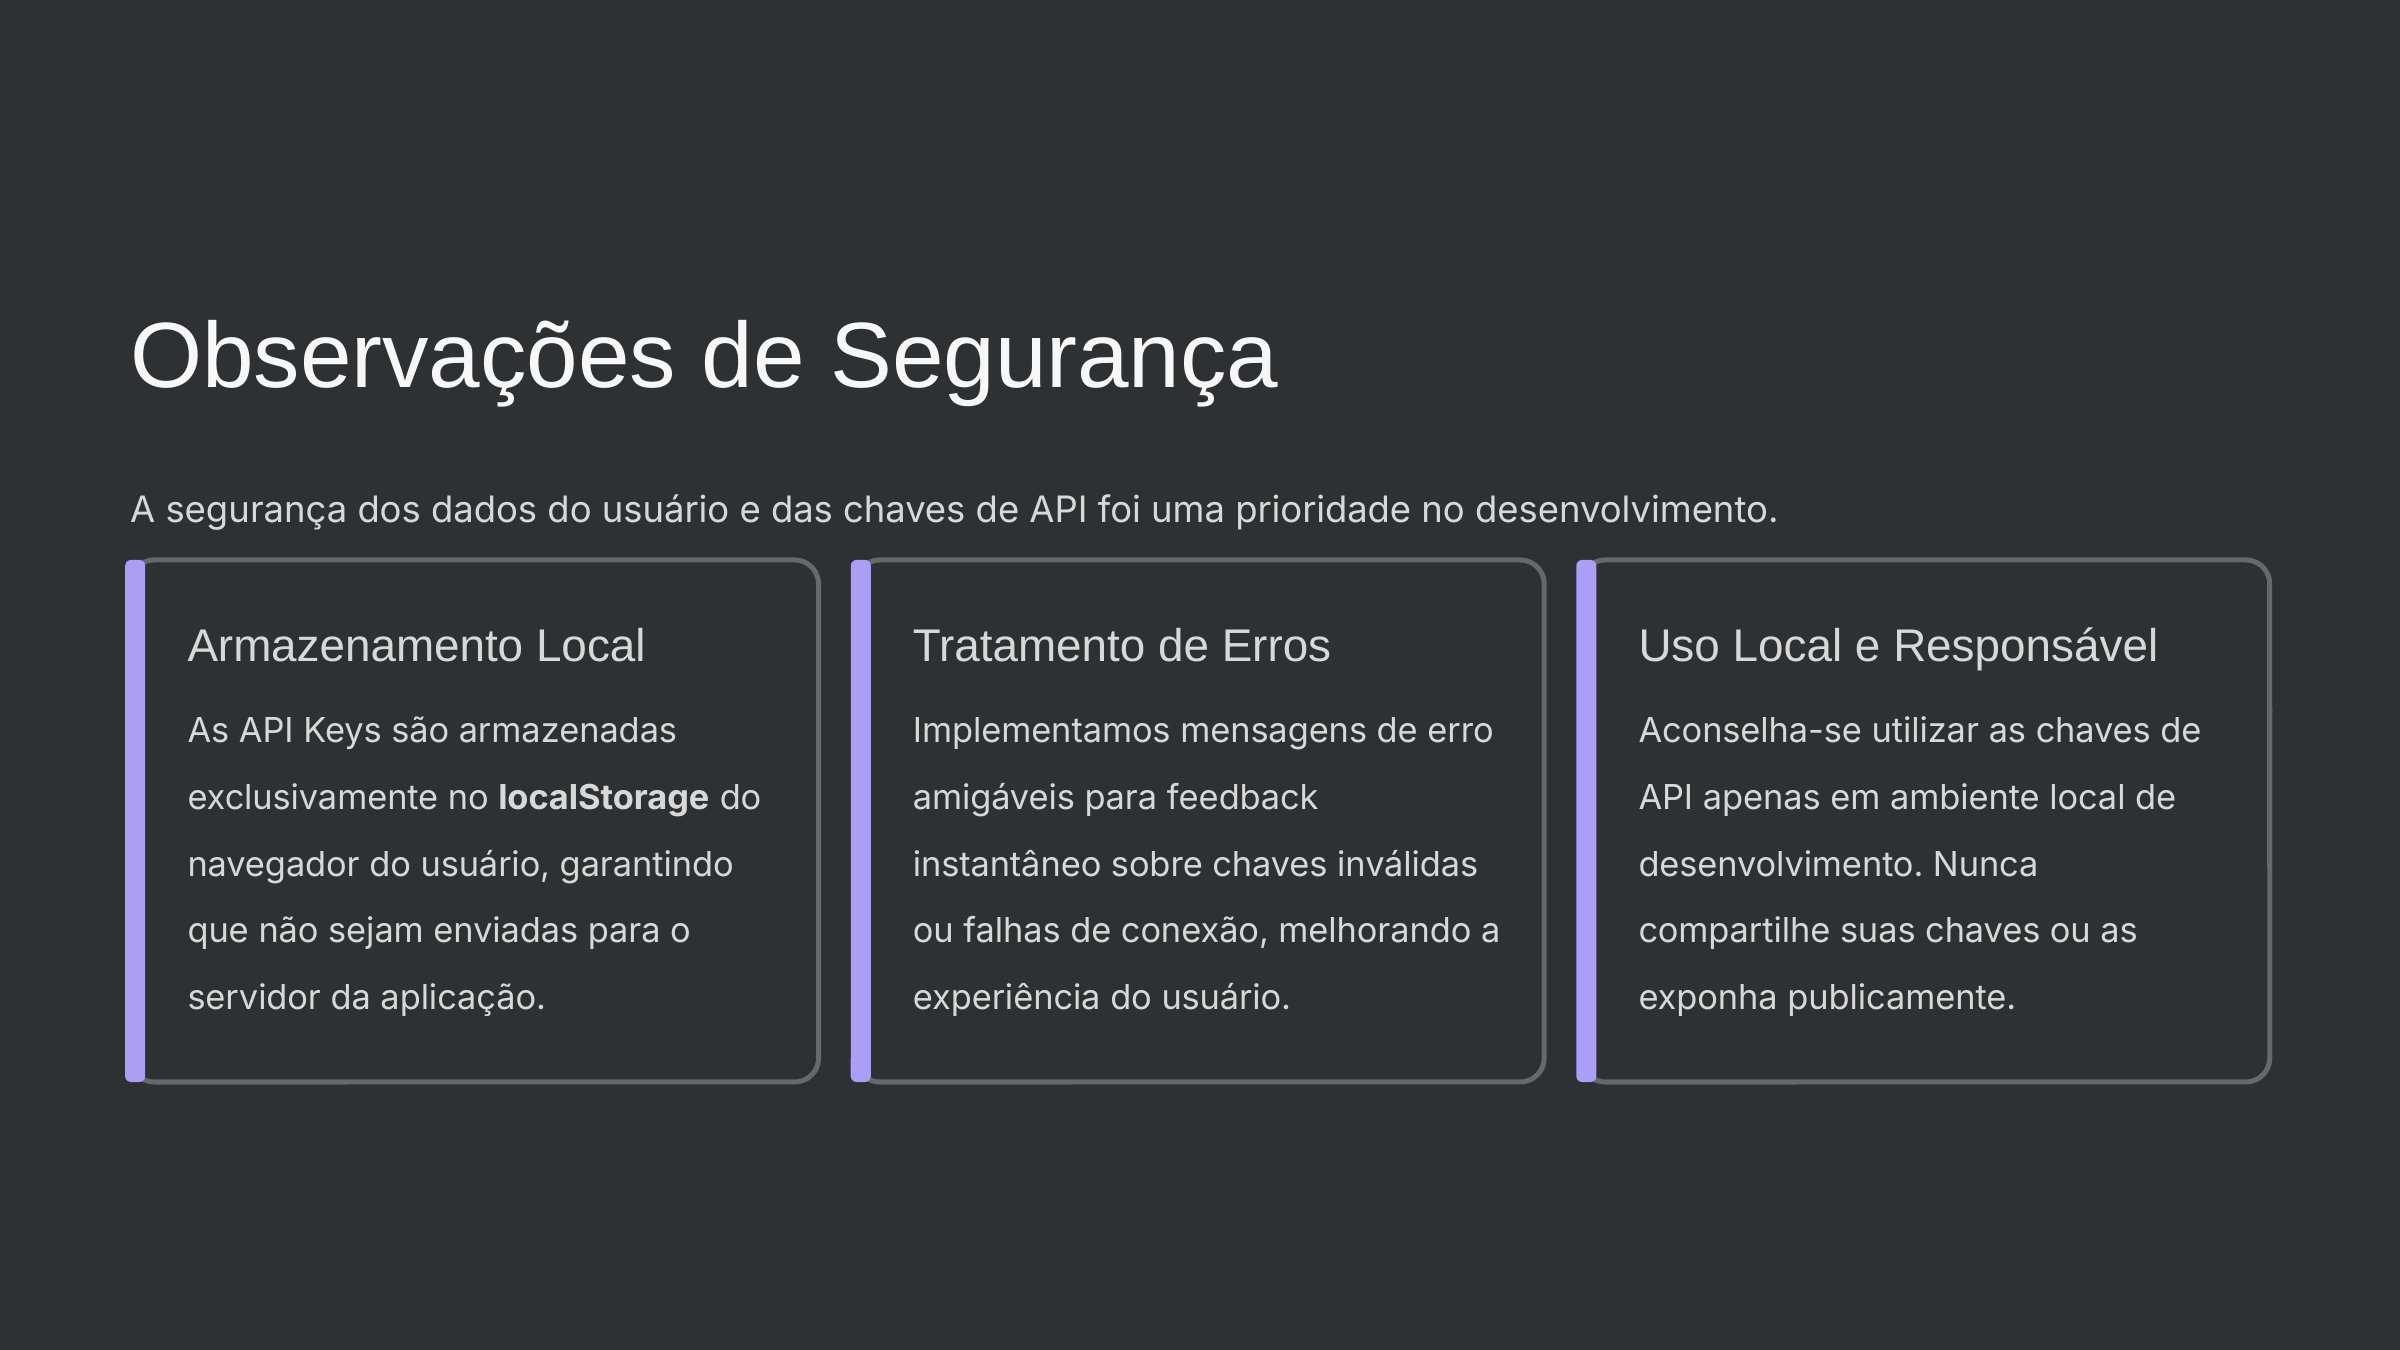

Observações de Segurança
A segurança dos dados do usuário e das chaves de API foi uma prioridade no desenvolvimento.

Armazenamento Local
Tratamento de Erros
Uso Local e Responsável
As API Keys são armazenadas exclusivamente no localStorage do navegador do usuário, garantindo que não sejam enviadas para o servidor da aplicação.
Implementamos mensagens de erro amigáveis para feedback instantâneo sobre chaves inválidas ou falhas de conexão, melhorando a experiência do usuário.
Aconselha-se utilizar as chaves de API apenas em ambiente local de desenvolvimento. Nunca compartilhe suas chaves ou as exponha publicamente.